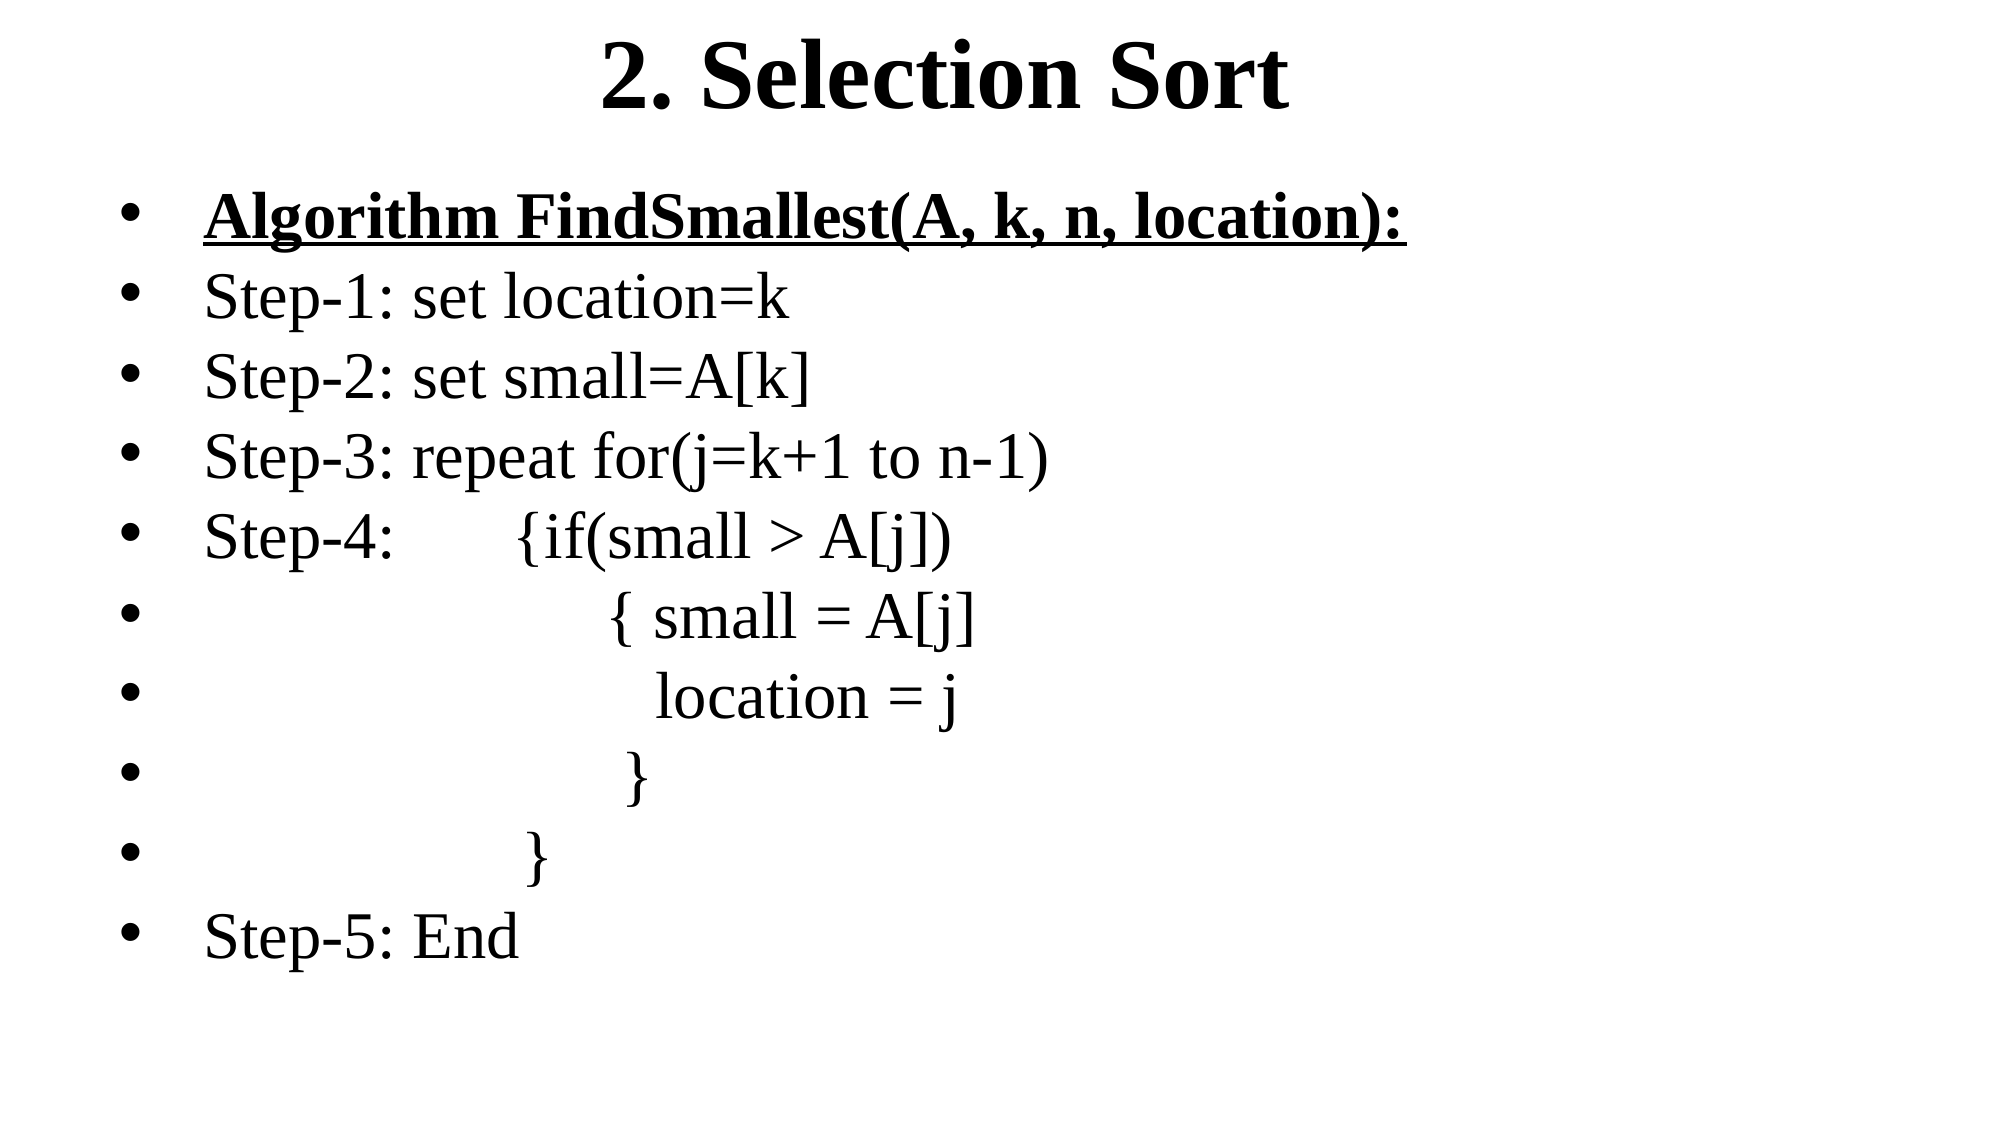

2. Selection Sort
Algorithm FindSmallest(A, k, n, location):
Step-1: set location=k
Step-2: set small=A[k]
Step-3: repeat for(j=k+1 to n-1)
Step-4:       {if(small > A[j])
                        { small = A[j]
                           location = j
                         }
                   }
Step-5: End